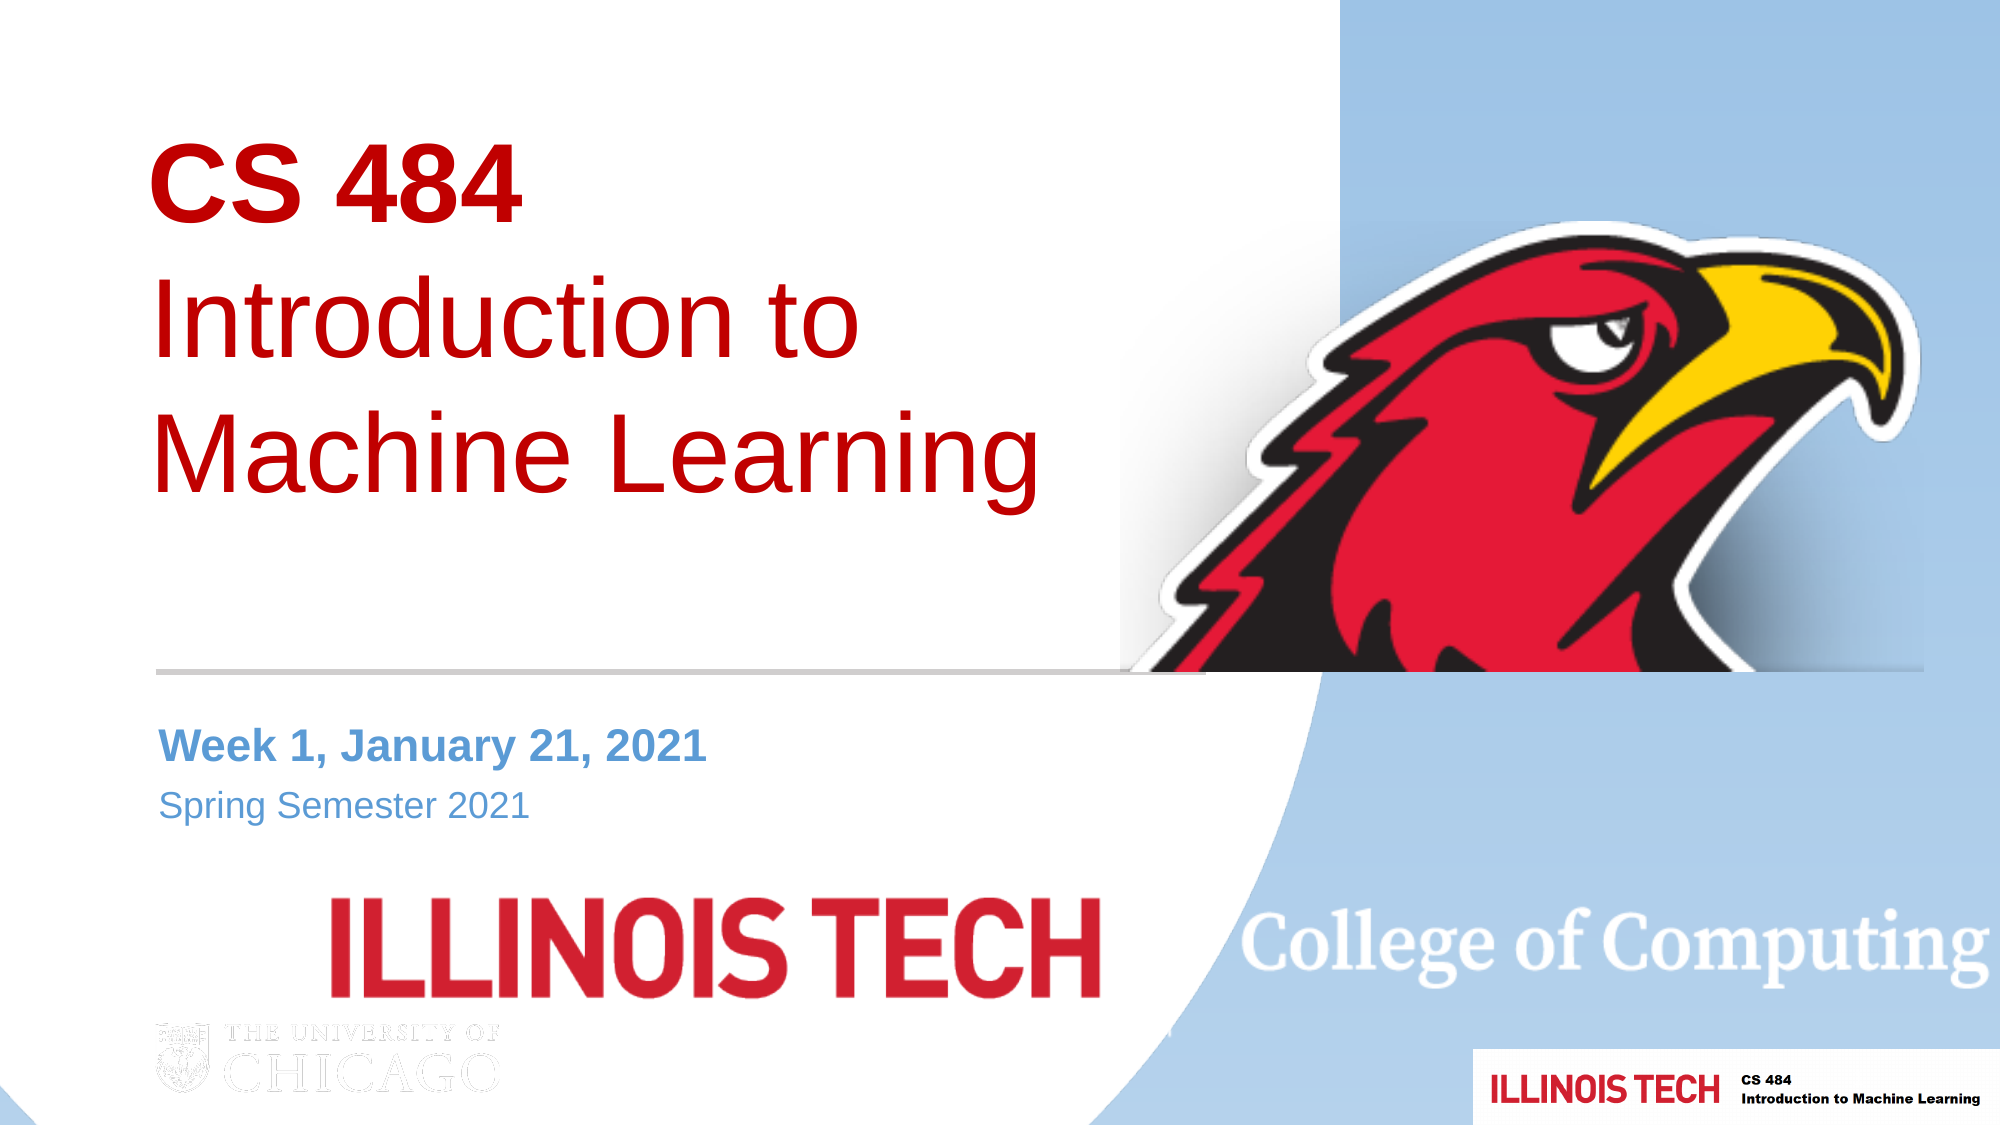

CS 484
Introduction to Machine Learning
Week 1, January 21, 2021
Spring Semester 2021
1